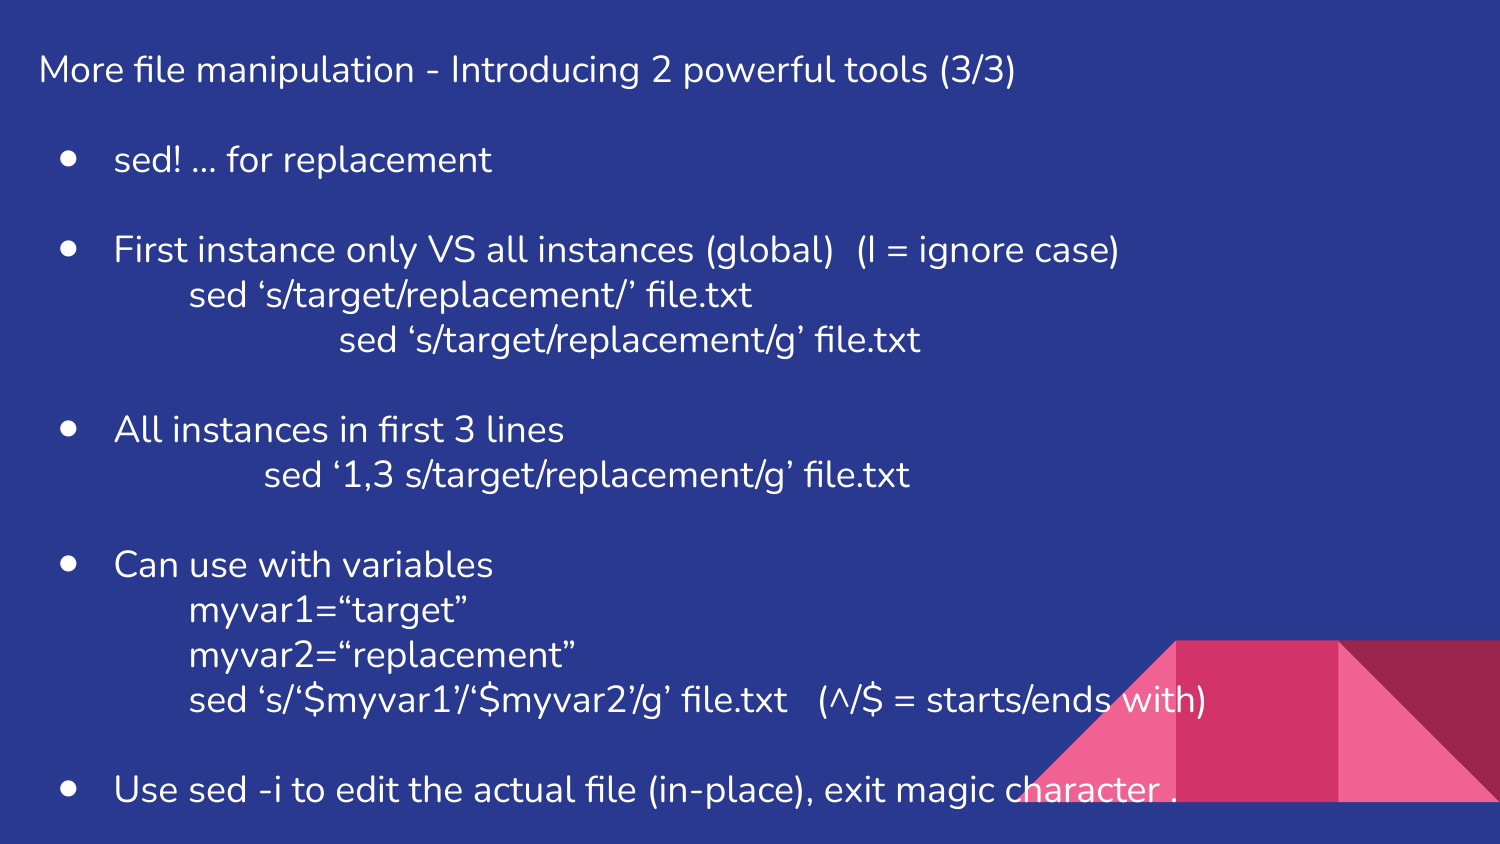

More file manipulation - Introducing 2 powerful tools (3/3)

sed! … for replacement

First instance only VS all instances (global)  (I = ignore case)
sed ‘s/target/replacement/’ file.txt
		sed ‘s/target/replacement/g’ file.txt

All instances in first 3 lines
	sed ‘1,3 s/target/replacement/g’ file.txt

Can use with variables
myvar1=“target”
myvar2=“replacement”
sed ‘s/‘$myvar1’/‘$myvar2’/g’ file.txt   (^/$ = starts/ends with)

Use sed -i to edit the actual file (in-place), exit magic character .